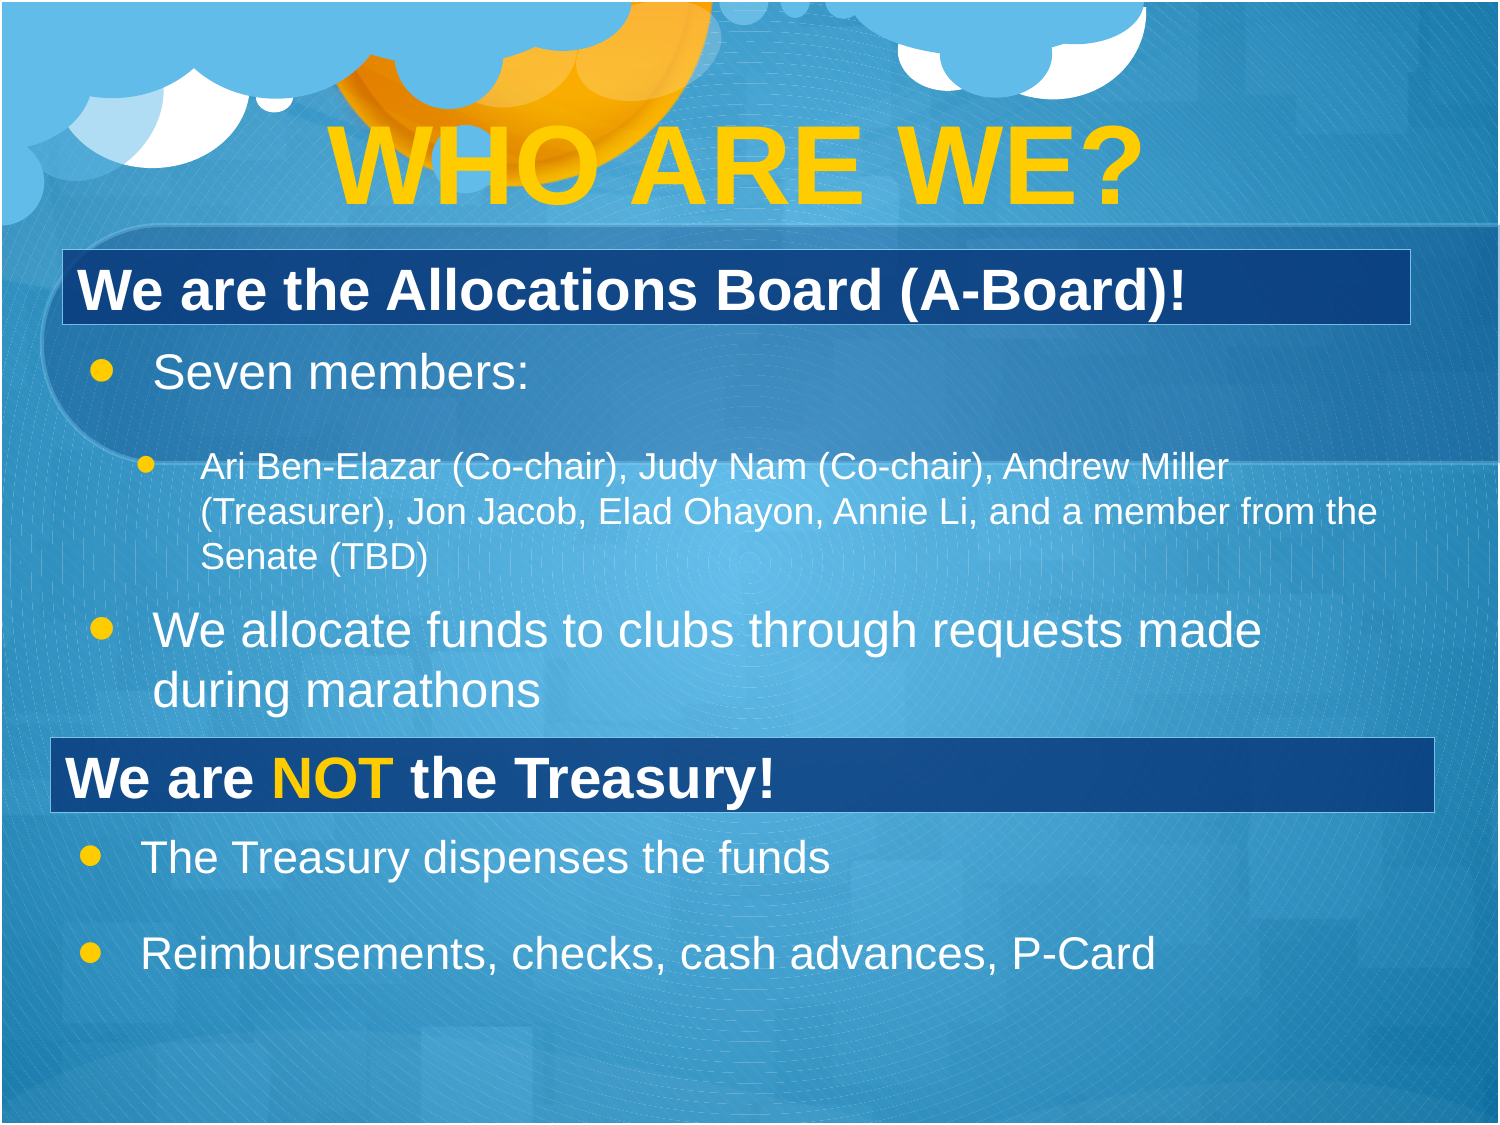

# WHO ARE WE?
We are the Allocations Board (A-Board)!
Seven members:
Ari Ben-Elazar (Co-chair), Judy Nam (Co-chair), Andrew Miller (Treasurer), Jon Jacob, Elad Ohayon, Annie Li, and a member from the Senate (TBD)
We allocate funds to clubs through requests made during marathons
We are NOT the Treasury!
The Treasury dispenses the funds
Reimbursements, checks, cash advances, P-Card